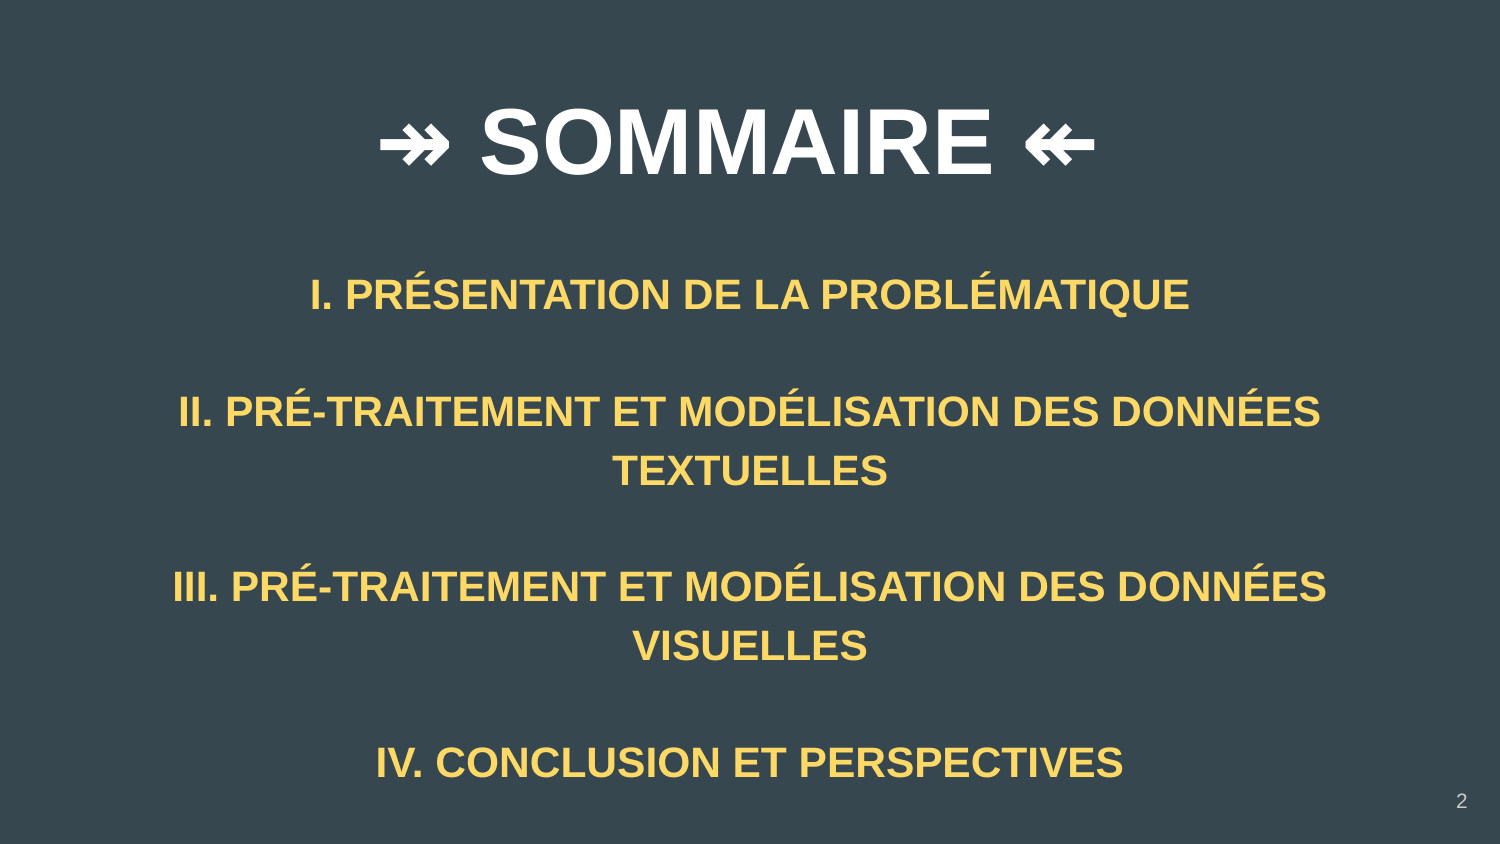

# ↠ SOMMAIRE ↞
I. PRÉSENTATION DE LA PROBLÉMATIQUE

II. PRÉ-TRAITEMENT ET MODÉLISATION DES DONNÉES TEXTUELLES

III. PRÉ-TRAITEMENT ET MODÉLISATION DES DONNÉES VISUELLES

IV. CONCLUSION ET PERSPECTIVES

2